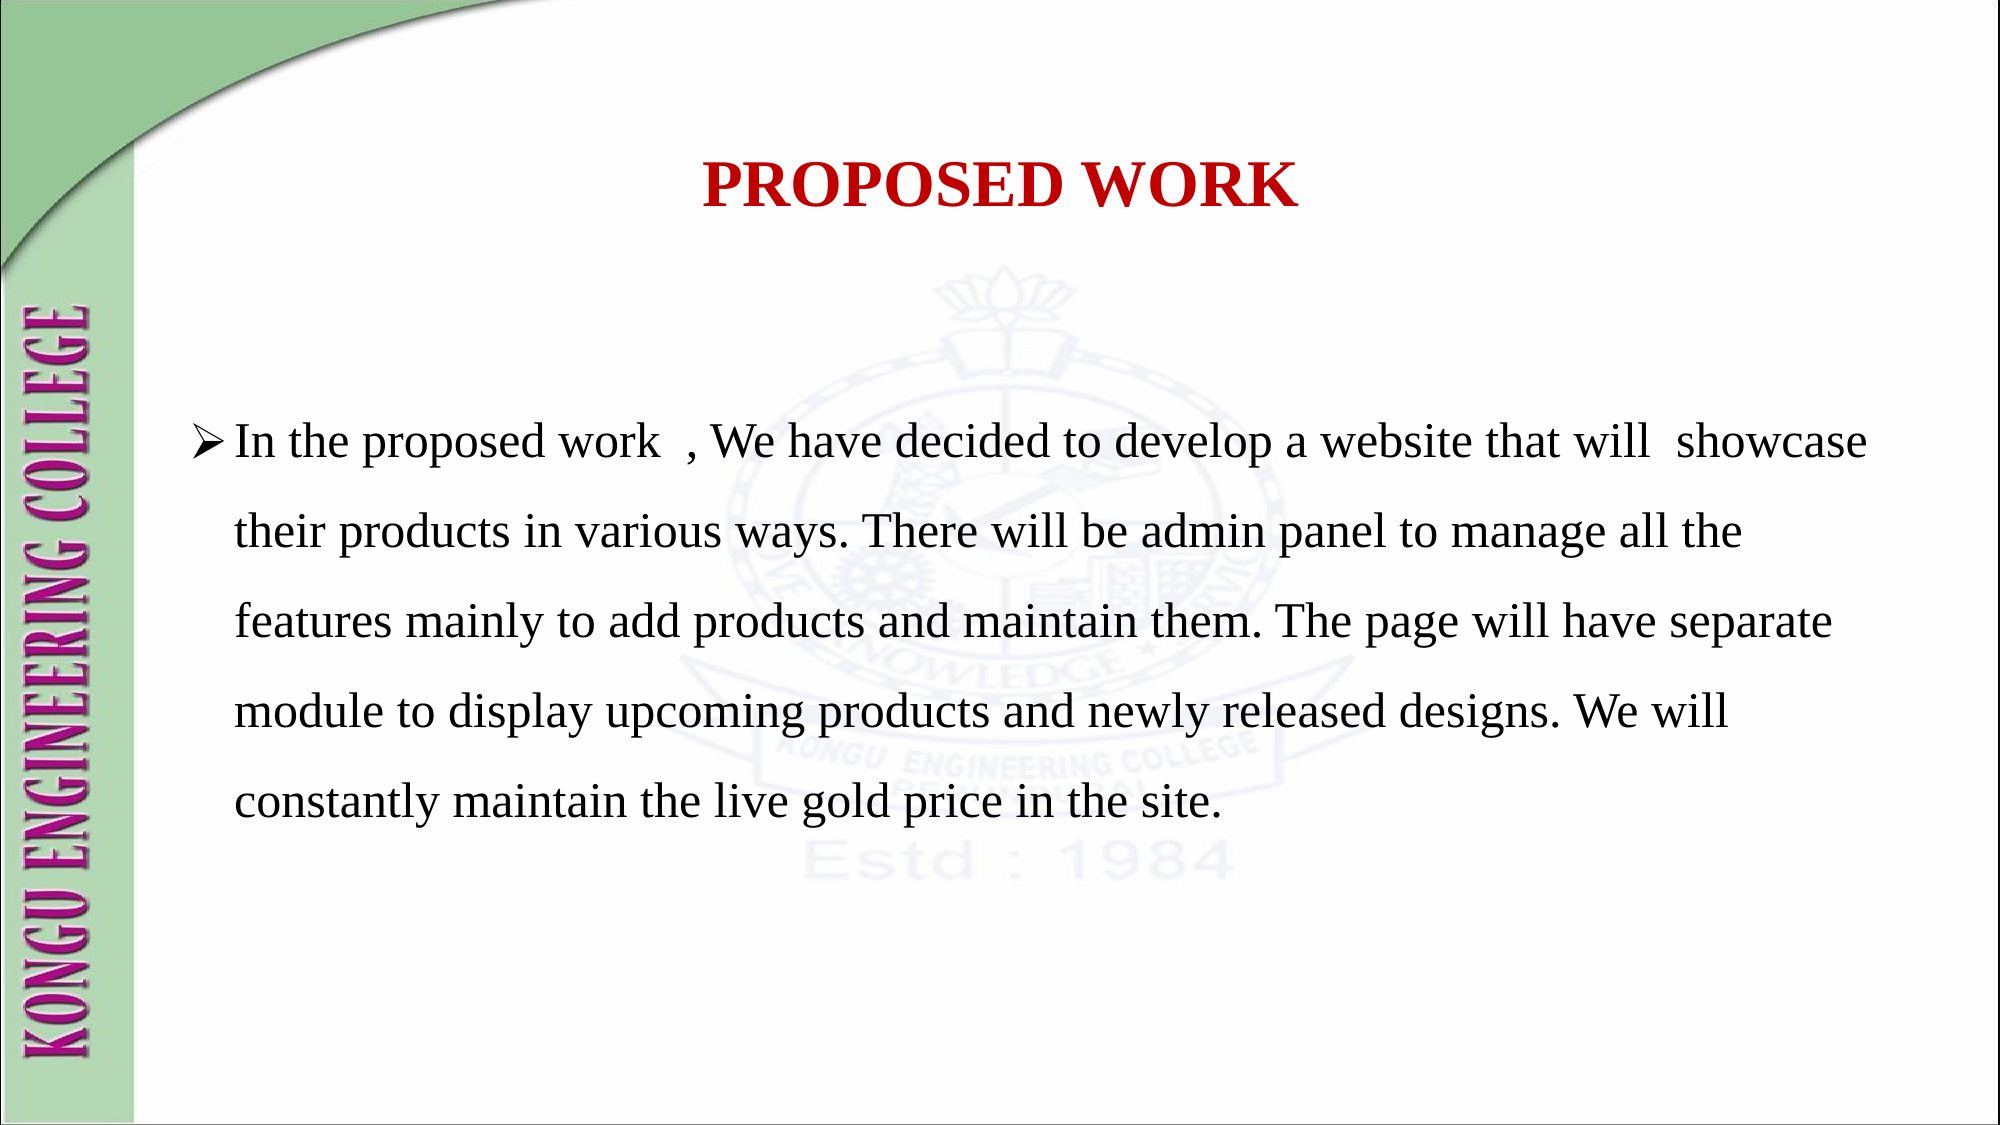

# PROPOSED WORK
In the proposed work  , We have decided to develop a website that will  showcase their products in various ways. There will be admin panel to manage all the features mainly to add products and maintain them. The page will have separate module to display upcoming products and newly released designs. We will constantly maintain the live gold price in the site.